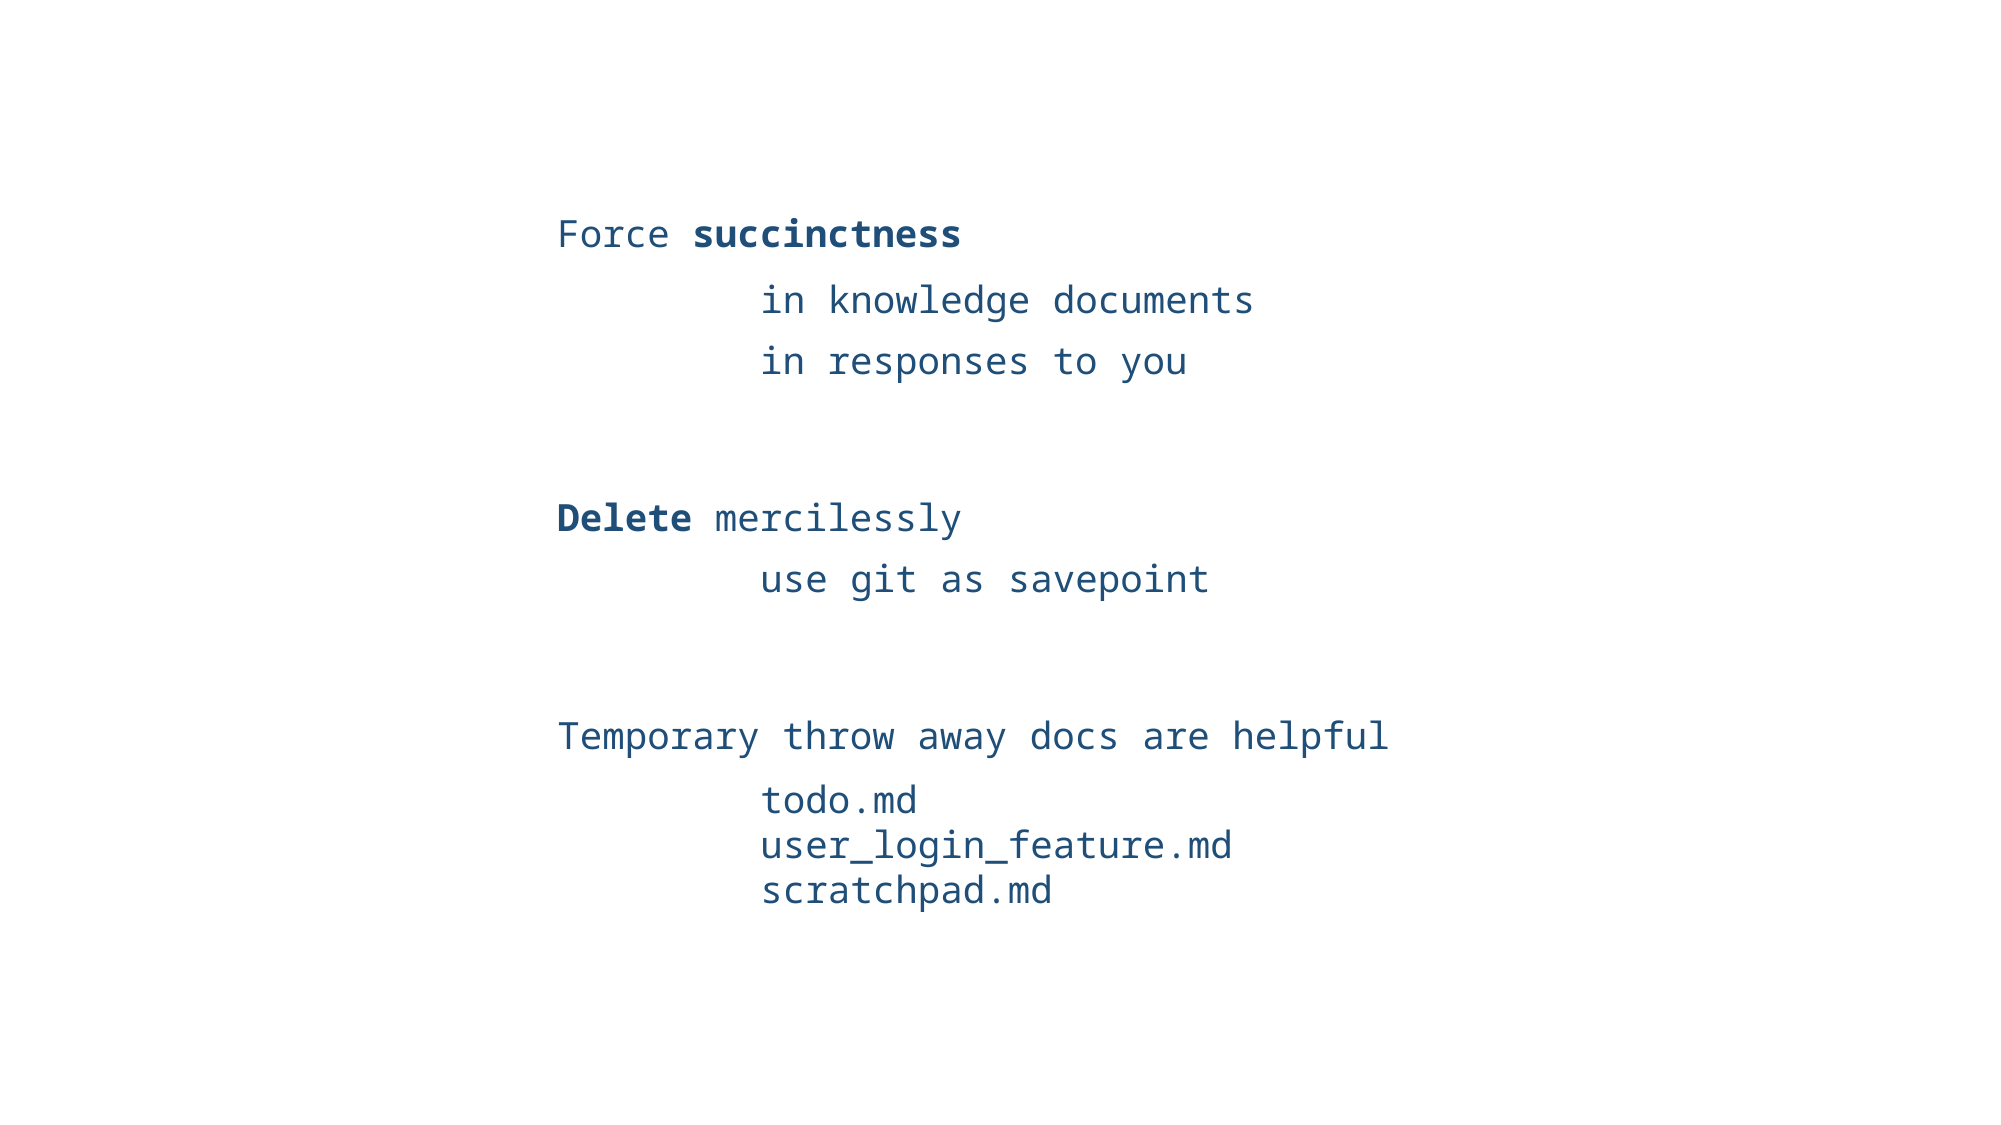

Force succinctness
in knowledge documents
in responses to you
Delete mercilessly
use git as savepoint
Temporary throw away docs are helpful
todo.md
user_login_feature.md
scratchpad.md